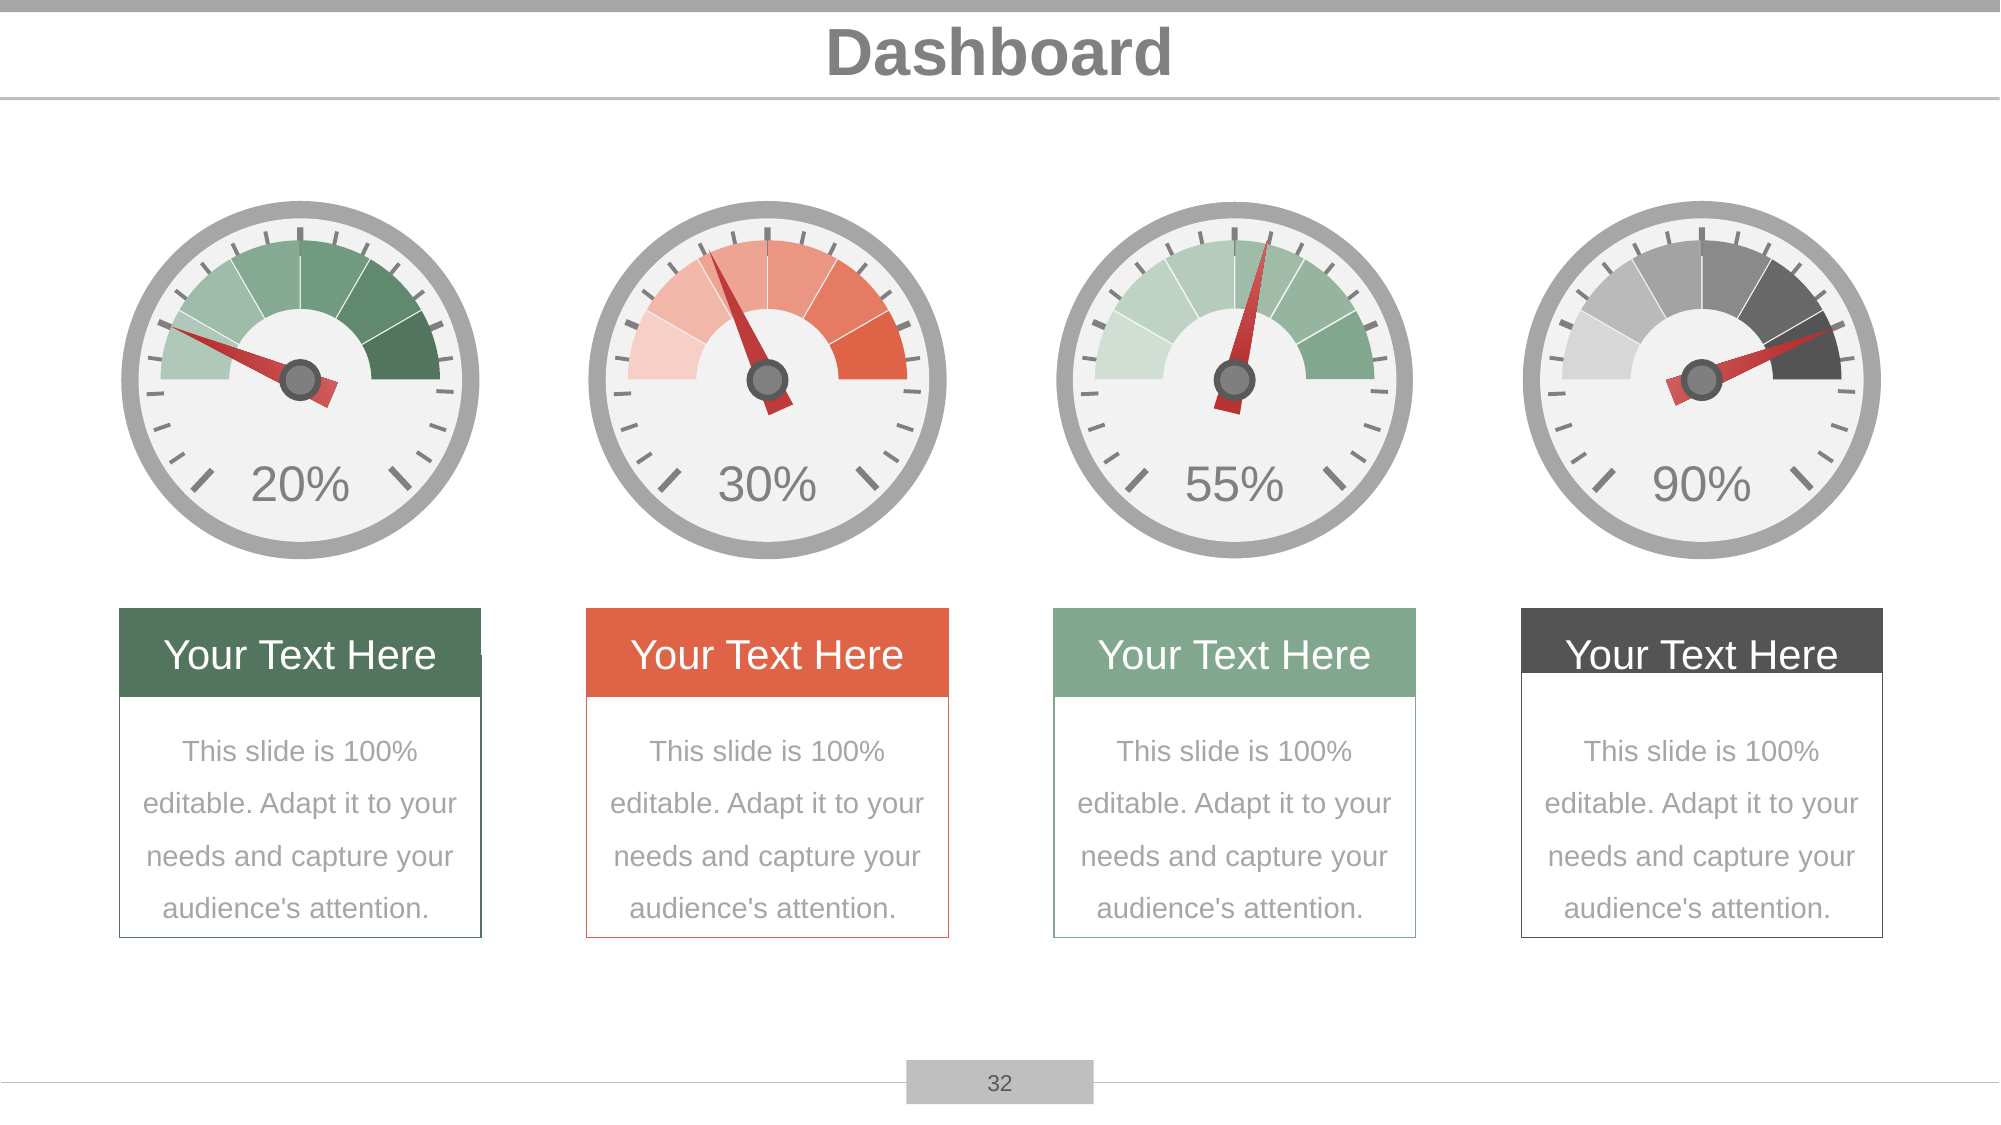

# Dashboard

### Chart

| Category | Sales |
|---|---|
| 1st Qtr | 6.0 |
| 2nd Qtr | 6.0 |
| 3rd Qtr | 6.0 |
| 4th Qtr | 6.0 |

20%

Your Text Here
This slide is 100% editable. Adapt it to your needs and capture your audience's attention.

### Chart

| Category | Sales |
|---|---|
| 1st Qtr | 6.0 |
| 2nd Qtr | 6.0 |
| 3rd Qtr | 6.0 |
| 4th Qtr | 6.0 |

30%

Your Text Here
This slide is 100% editable. Adapt it to your needs and capture your audience's attention.

### Chart

| Category | Sales |
|---|---|
| 1st Qtr | 6.0 |
| 2nd Qtr | 6.0 |
| 3rd Qtr | 6.0 |
| 4th Qtr | 6.0 |

55%

Your Text Here
This slide is 100% editable. Adapt it to your needs and capture your audience's attention.

### Chart

| Category | Sales |
|---|---|
| 1st Qtr | 6.0 |
| 2nd Qtr | 6.0 |
| 3rd Qtr | 6.0 |
| 4th Qtr | 6.0 |

90%

Your Text Here
This slide is 100% editable. Adapt it to your needs and capture your audience's attention.
32